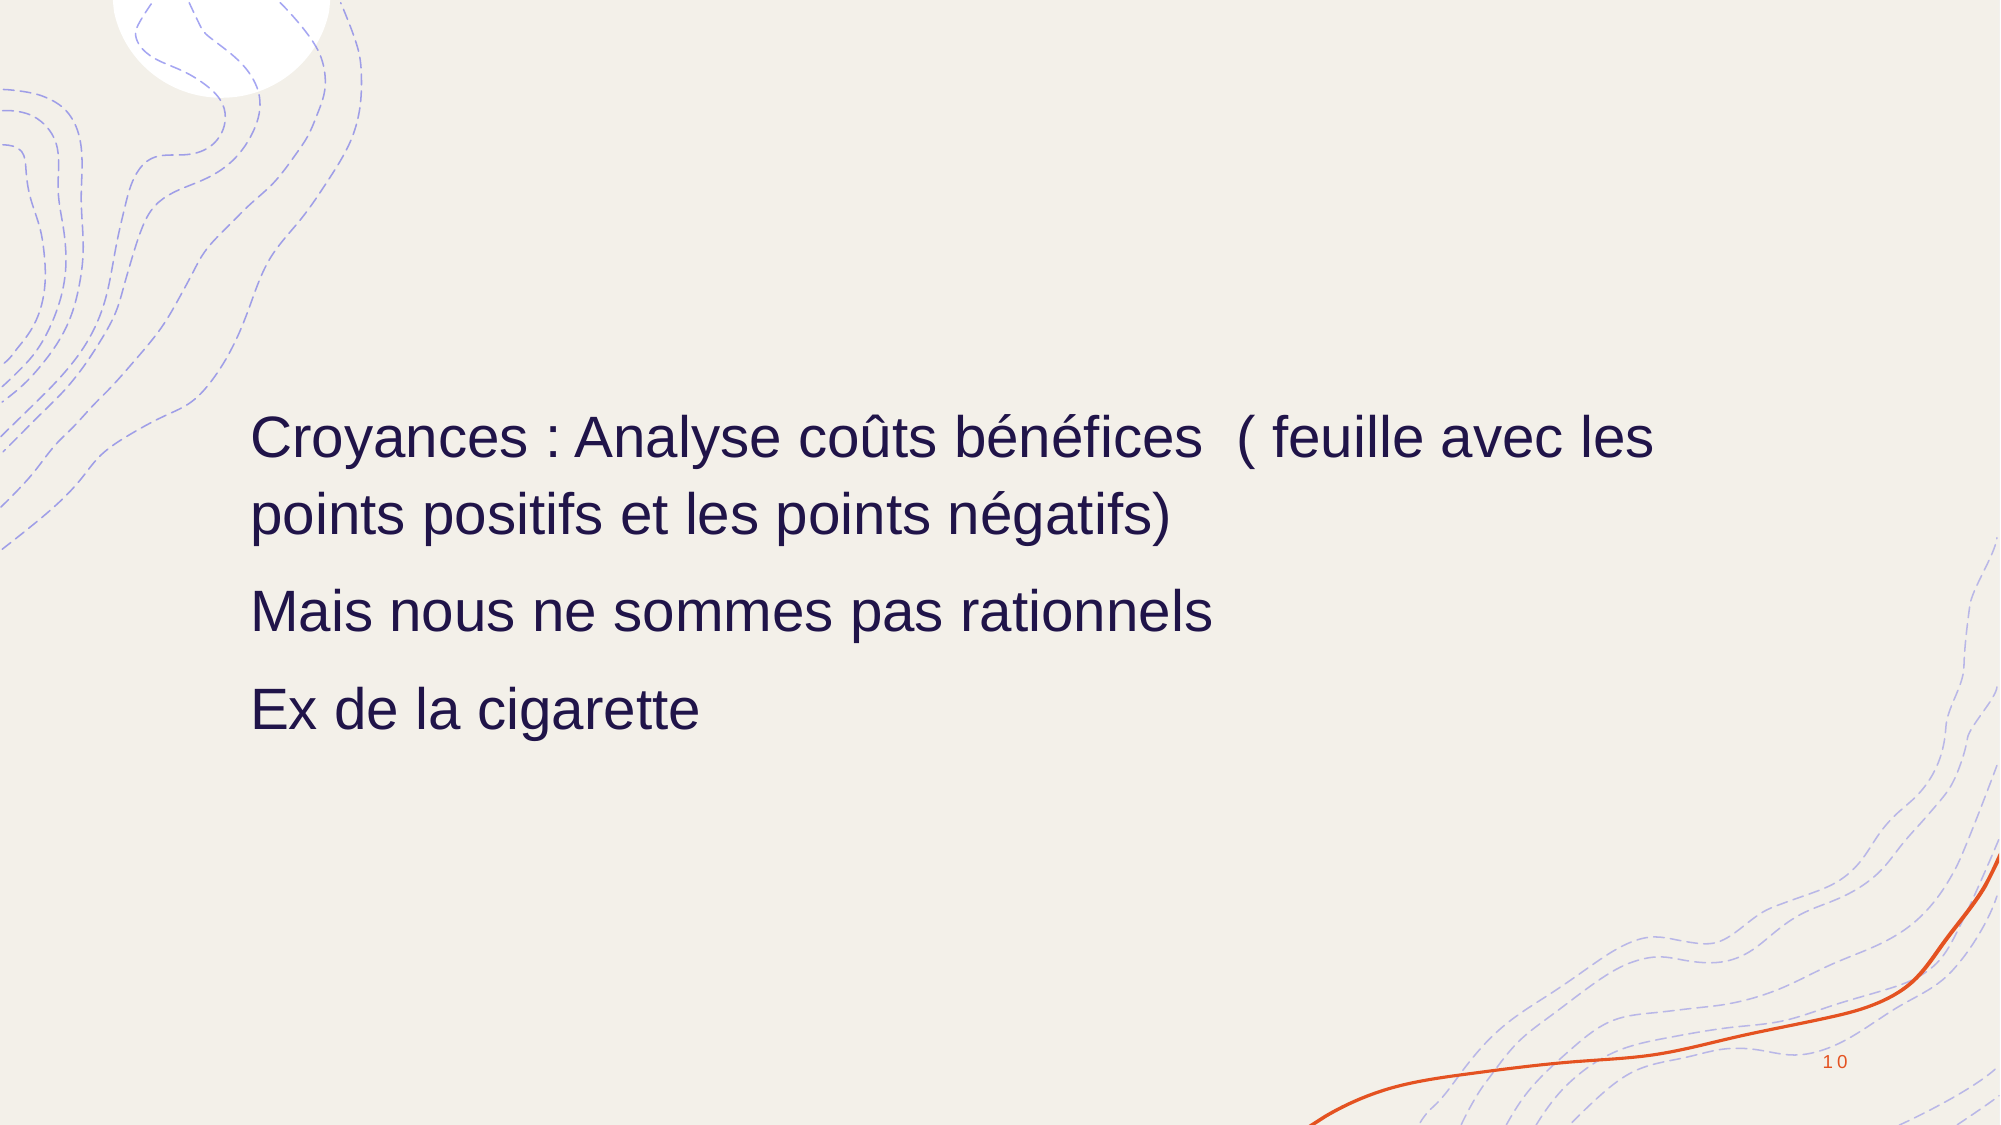

Croyances : Analyse coûts bénéfices  ( feuille avec les points positifs et les points négatifs)
Mais nous ne sommes pas rationnels
Ex de la cigarette
10